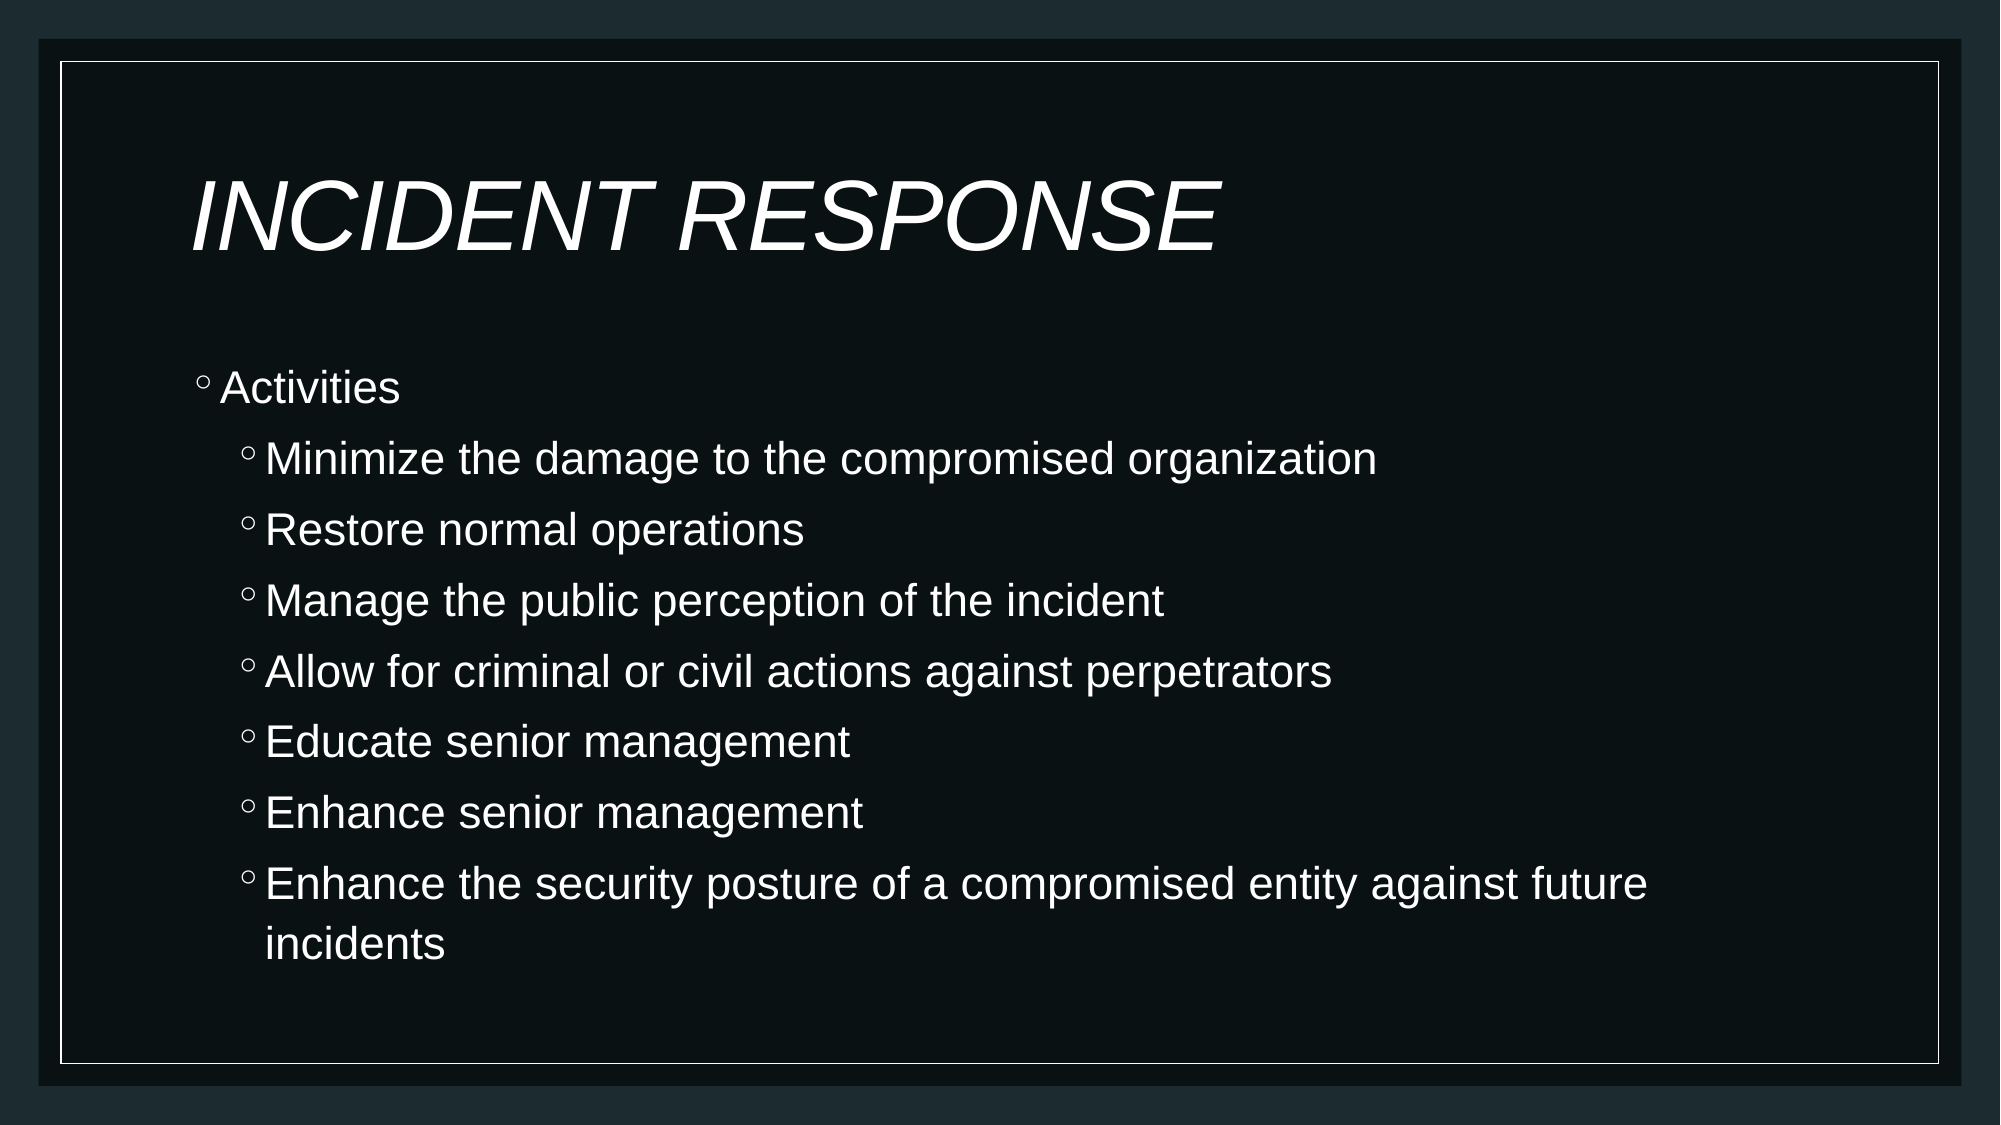

# INCIDENT RESPONSE
Activities
Minimize the damage to the compromised organization
Restore normal operations
Manage the public perception of the incident
Allow for criminal or civil actions against perpetrators
Educate senior management
Enhance senior management
Enhance the security posture of a compromised entity against future incidents